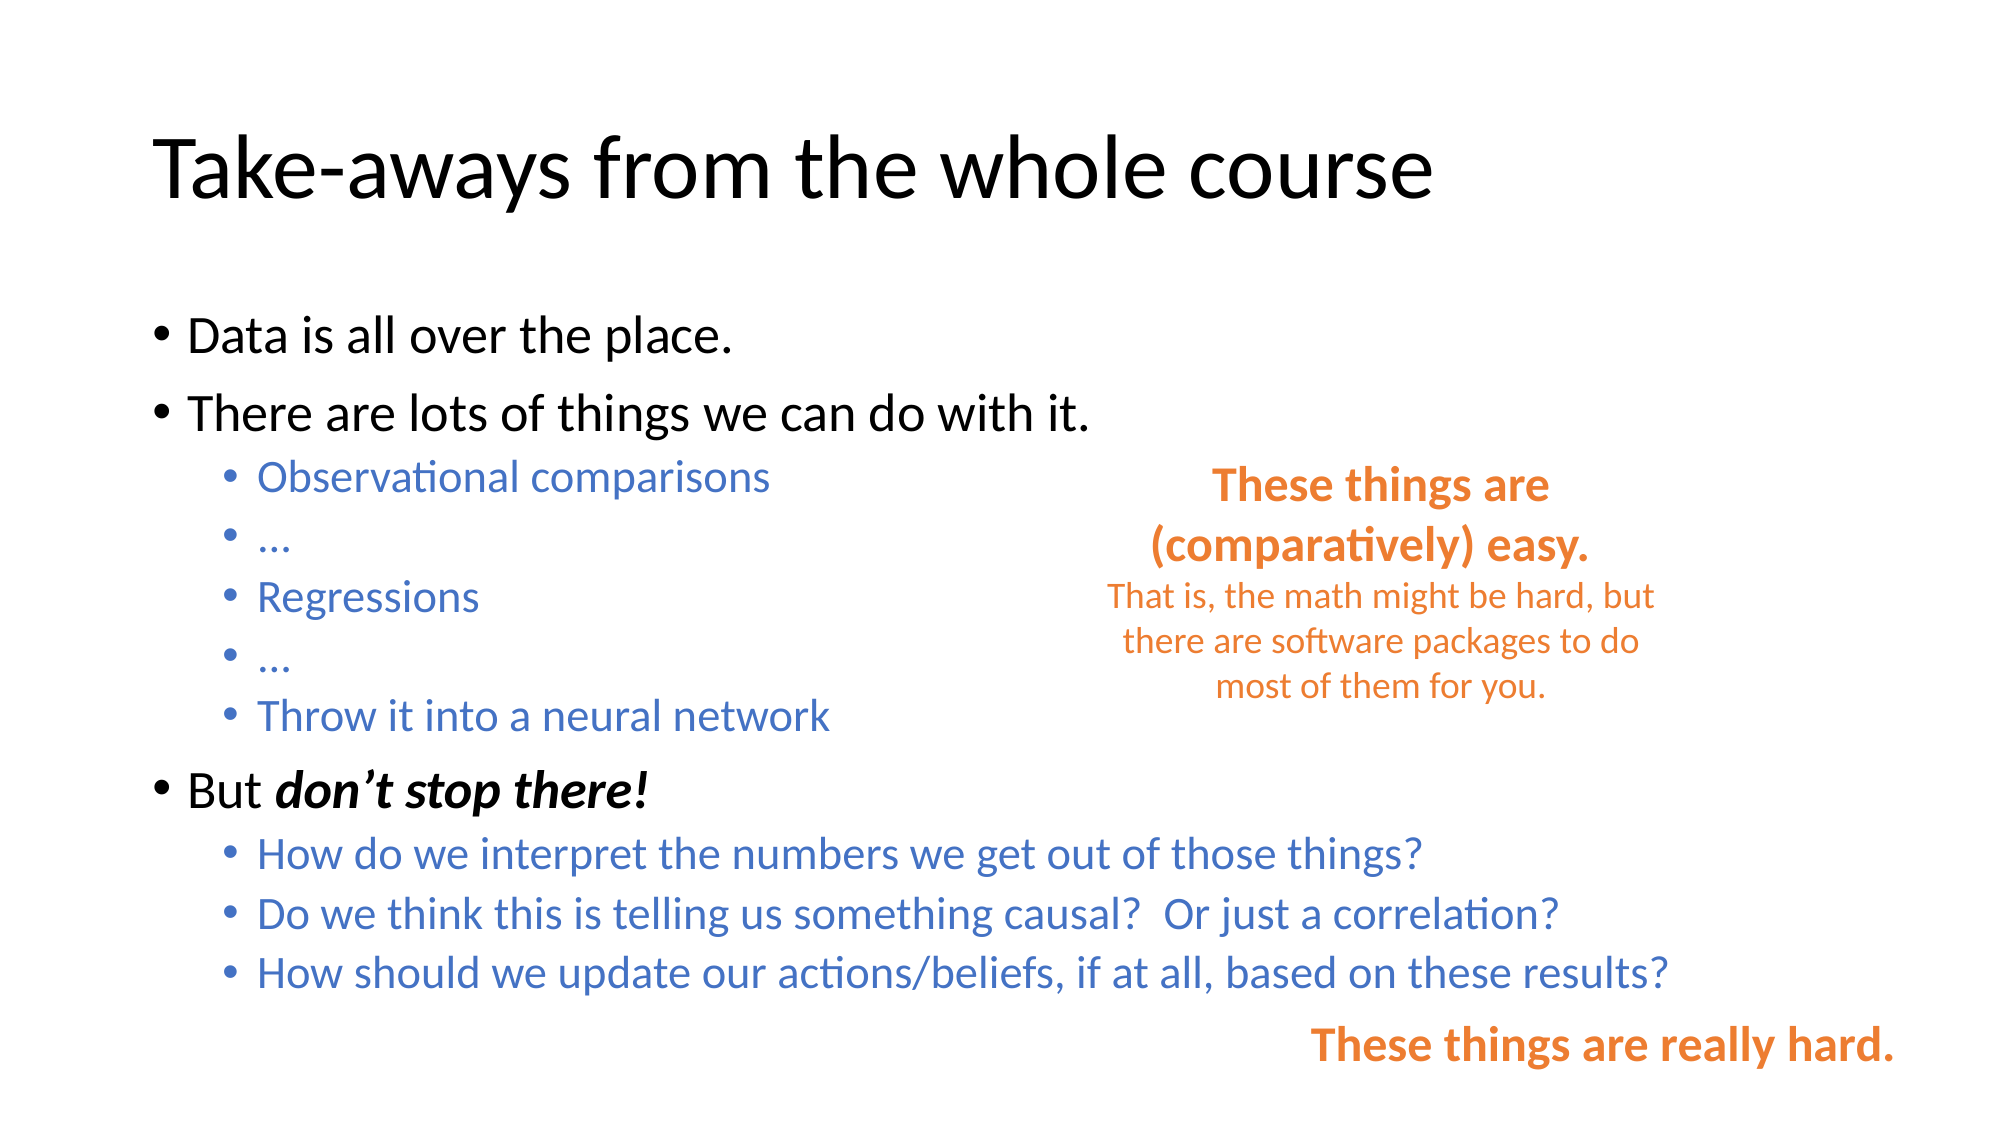

# Take-aways from the whole course
Data is all over the place.
There are lots of things we can do with it.
Observational comparisons
...
Regressions
...
Throw it into a neural network
But don’t stop there!
How do we interpret the numbers we get out of those things?
Do we think this is telling us something causal?  Or just a correlation?
How should we update our actions/beliefs, if at all, based on these results?

These things are (comparatively) easy.
That is, the math might be hard, but there are software packages to do most of them for you.
These things are really hard.